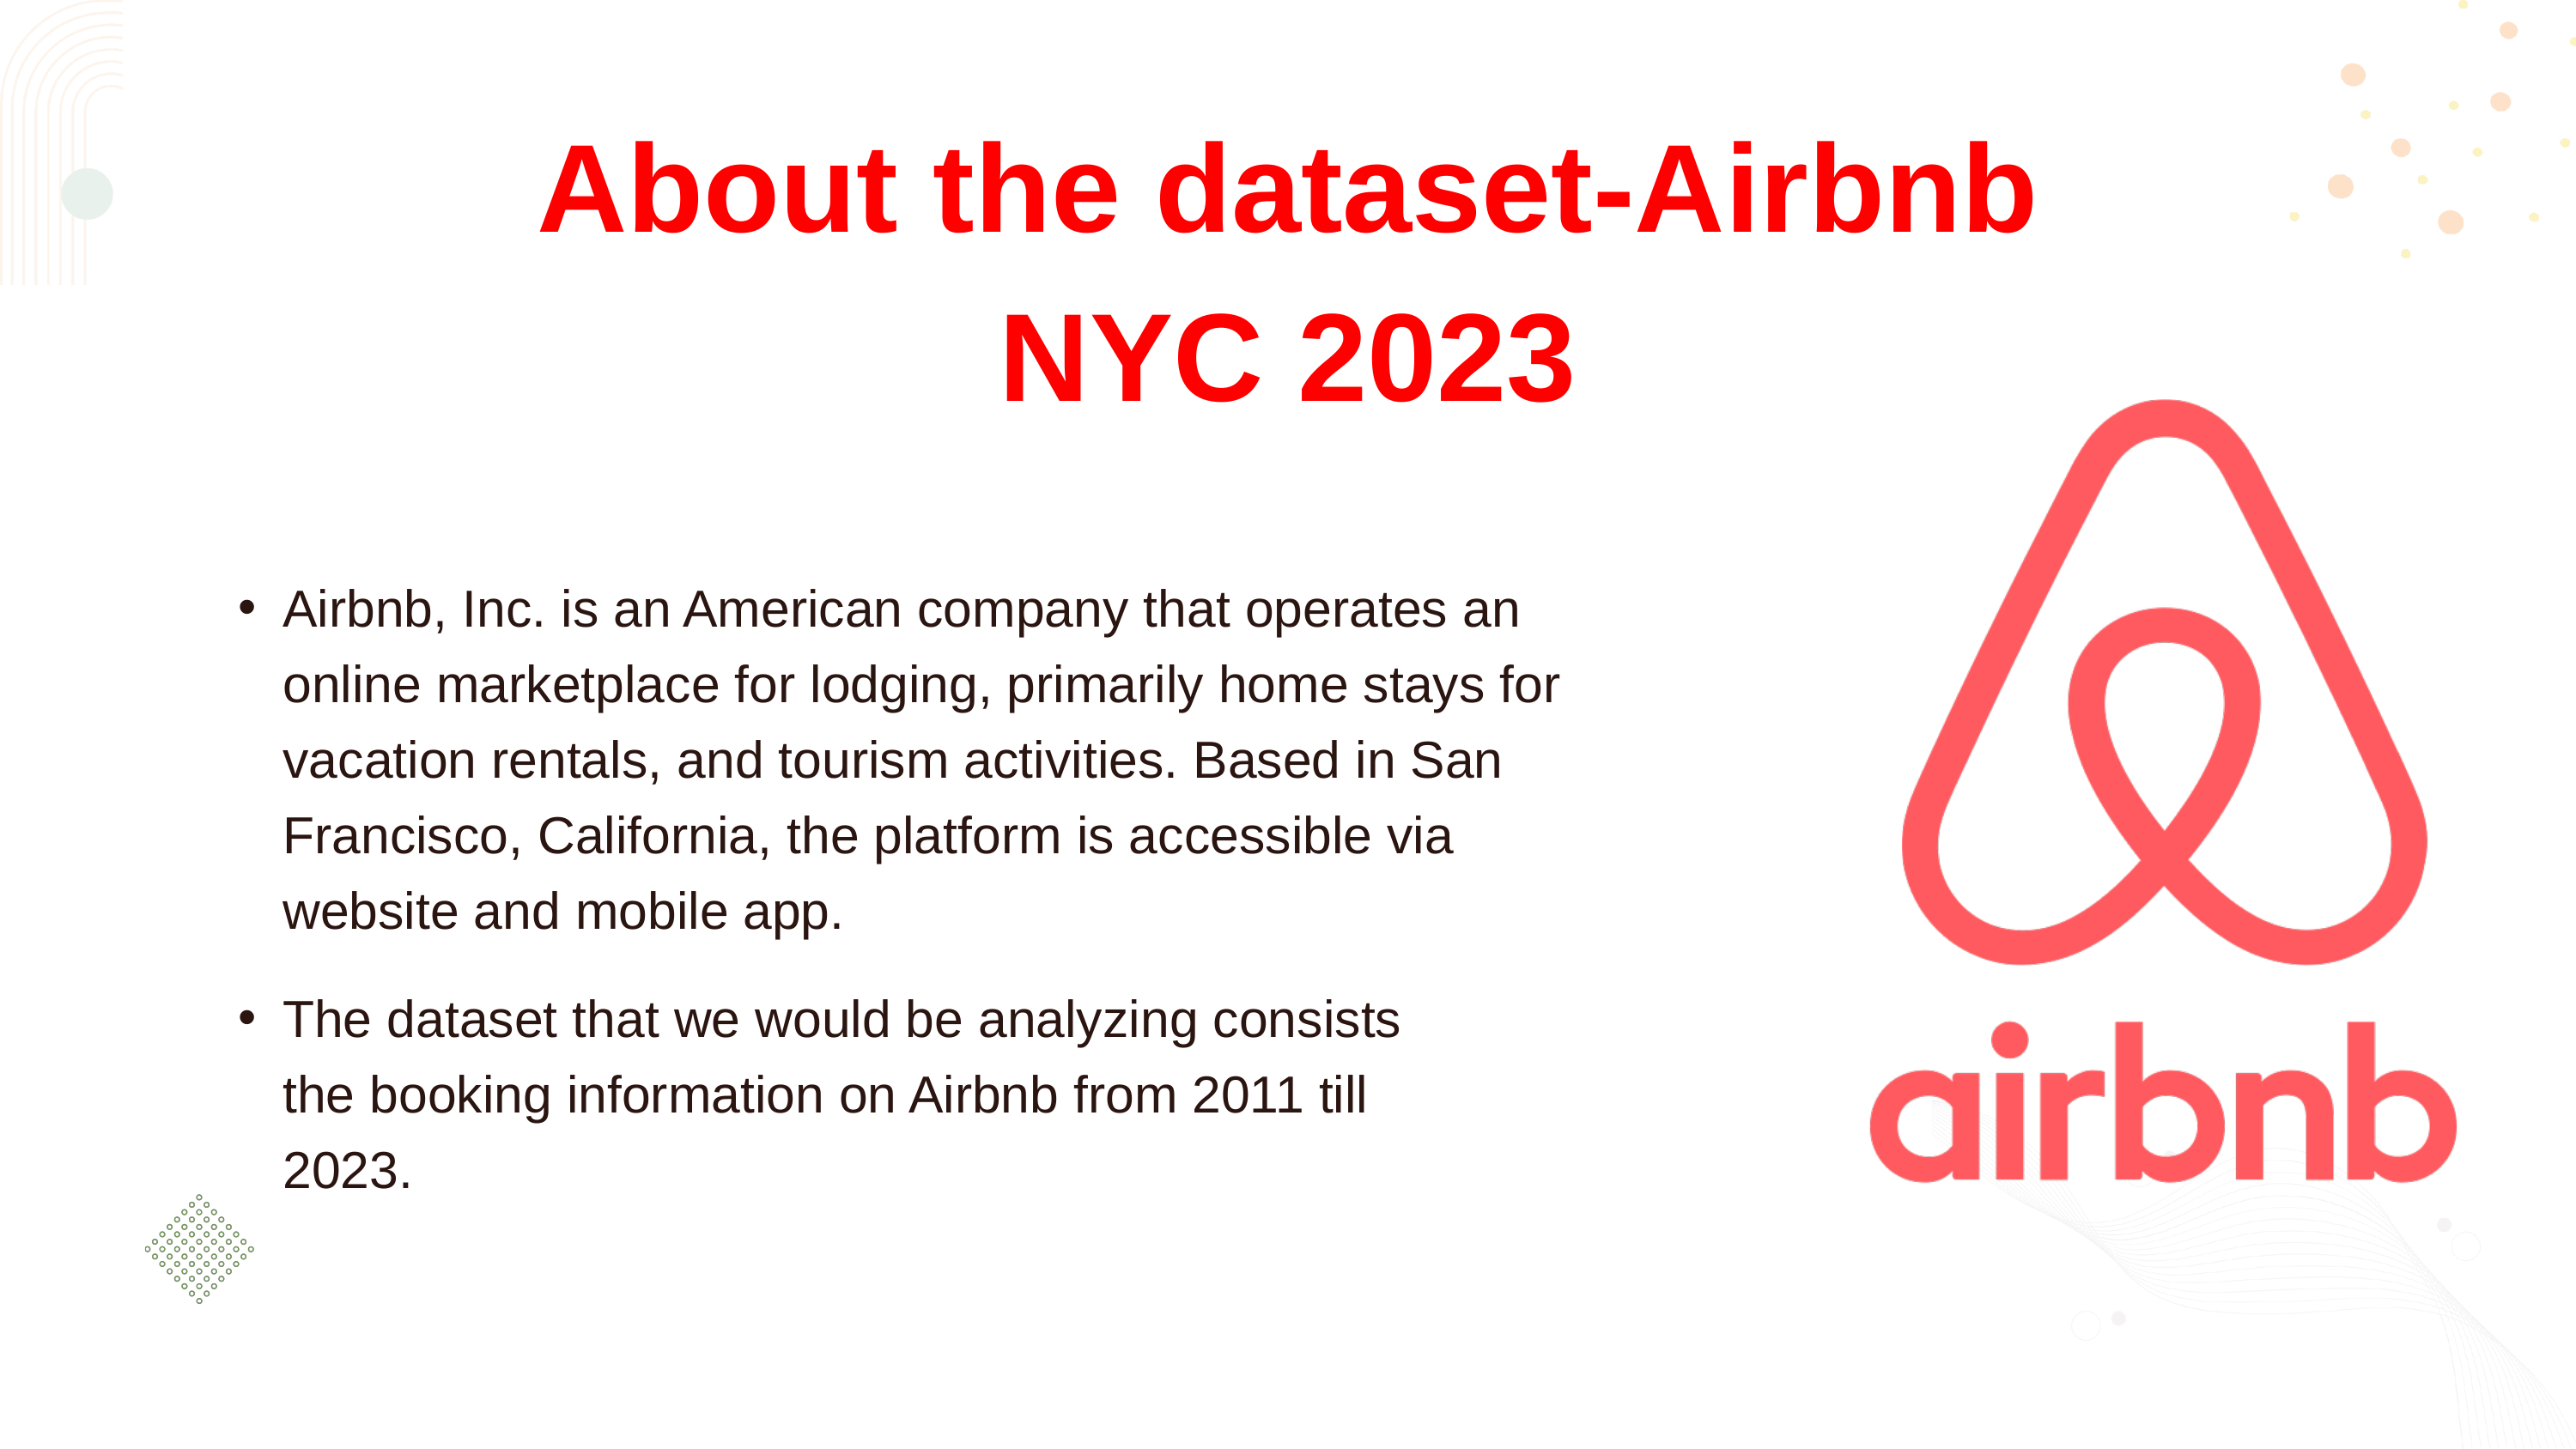

About the dataset-Airbnb NYC 2023

Airbnb, Inc. is an American company that operates an online marketplace for lodging, primarily home stays for vacation rentals, and tourism activities. Based in San Francisco, California, the platform is accessible via website and mobile app.
The dataset that we would be analyzing consists the booking information on Airbnb from 2011 till 2023.